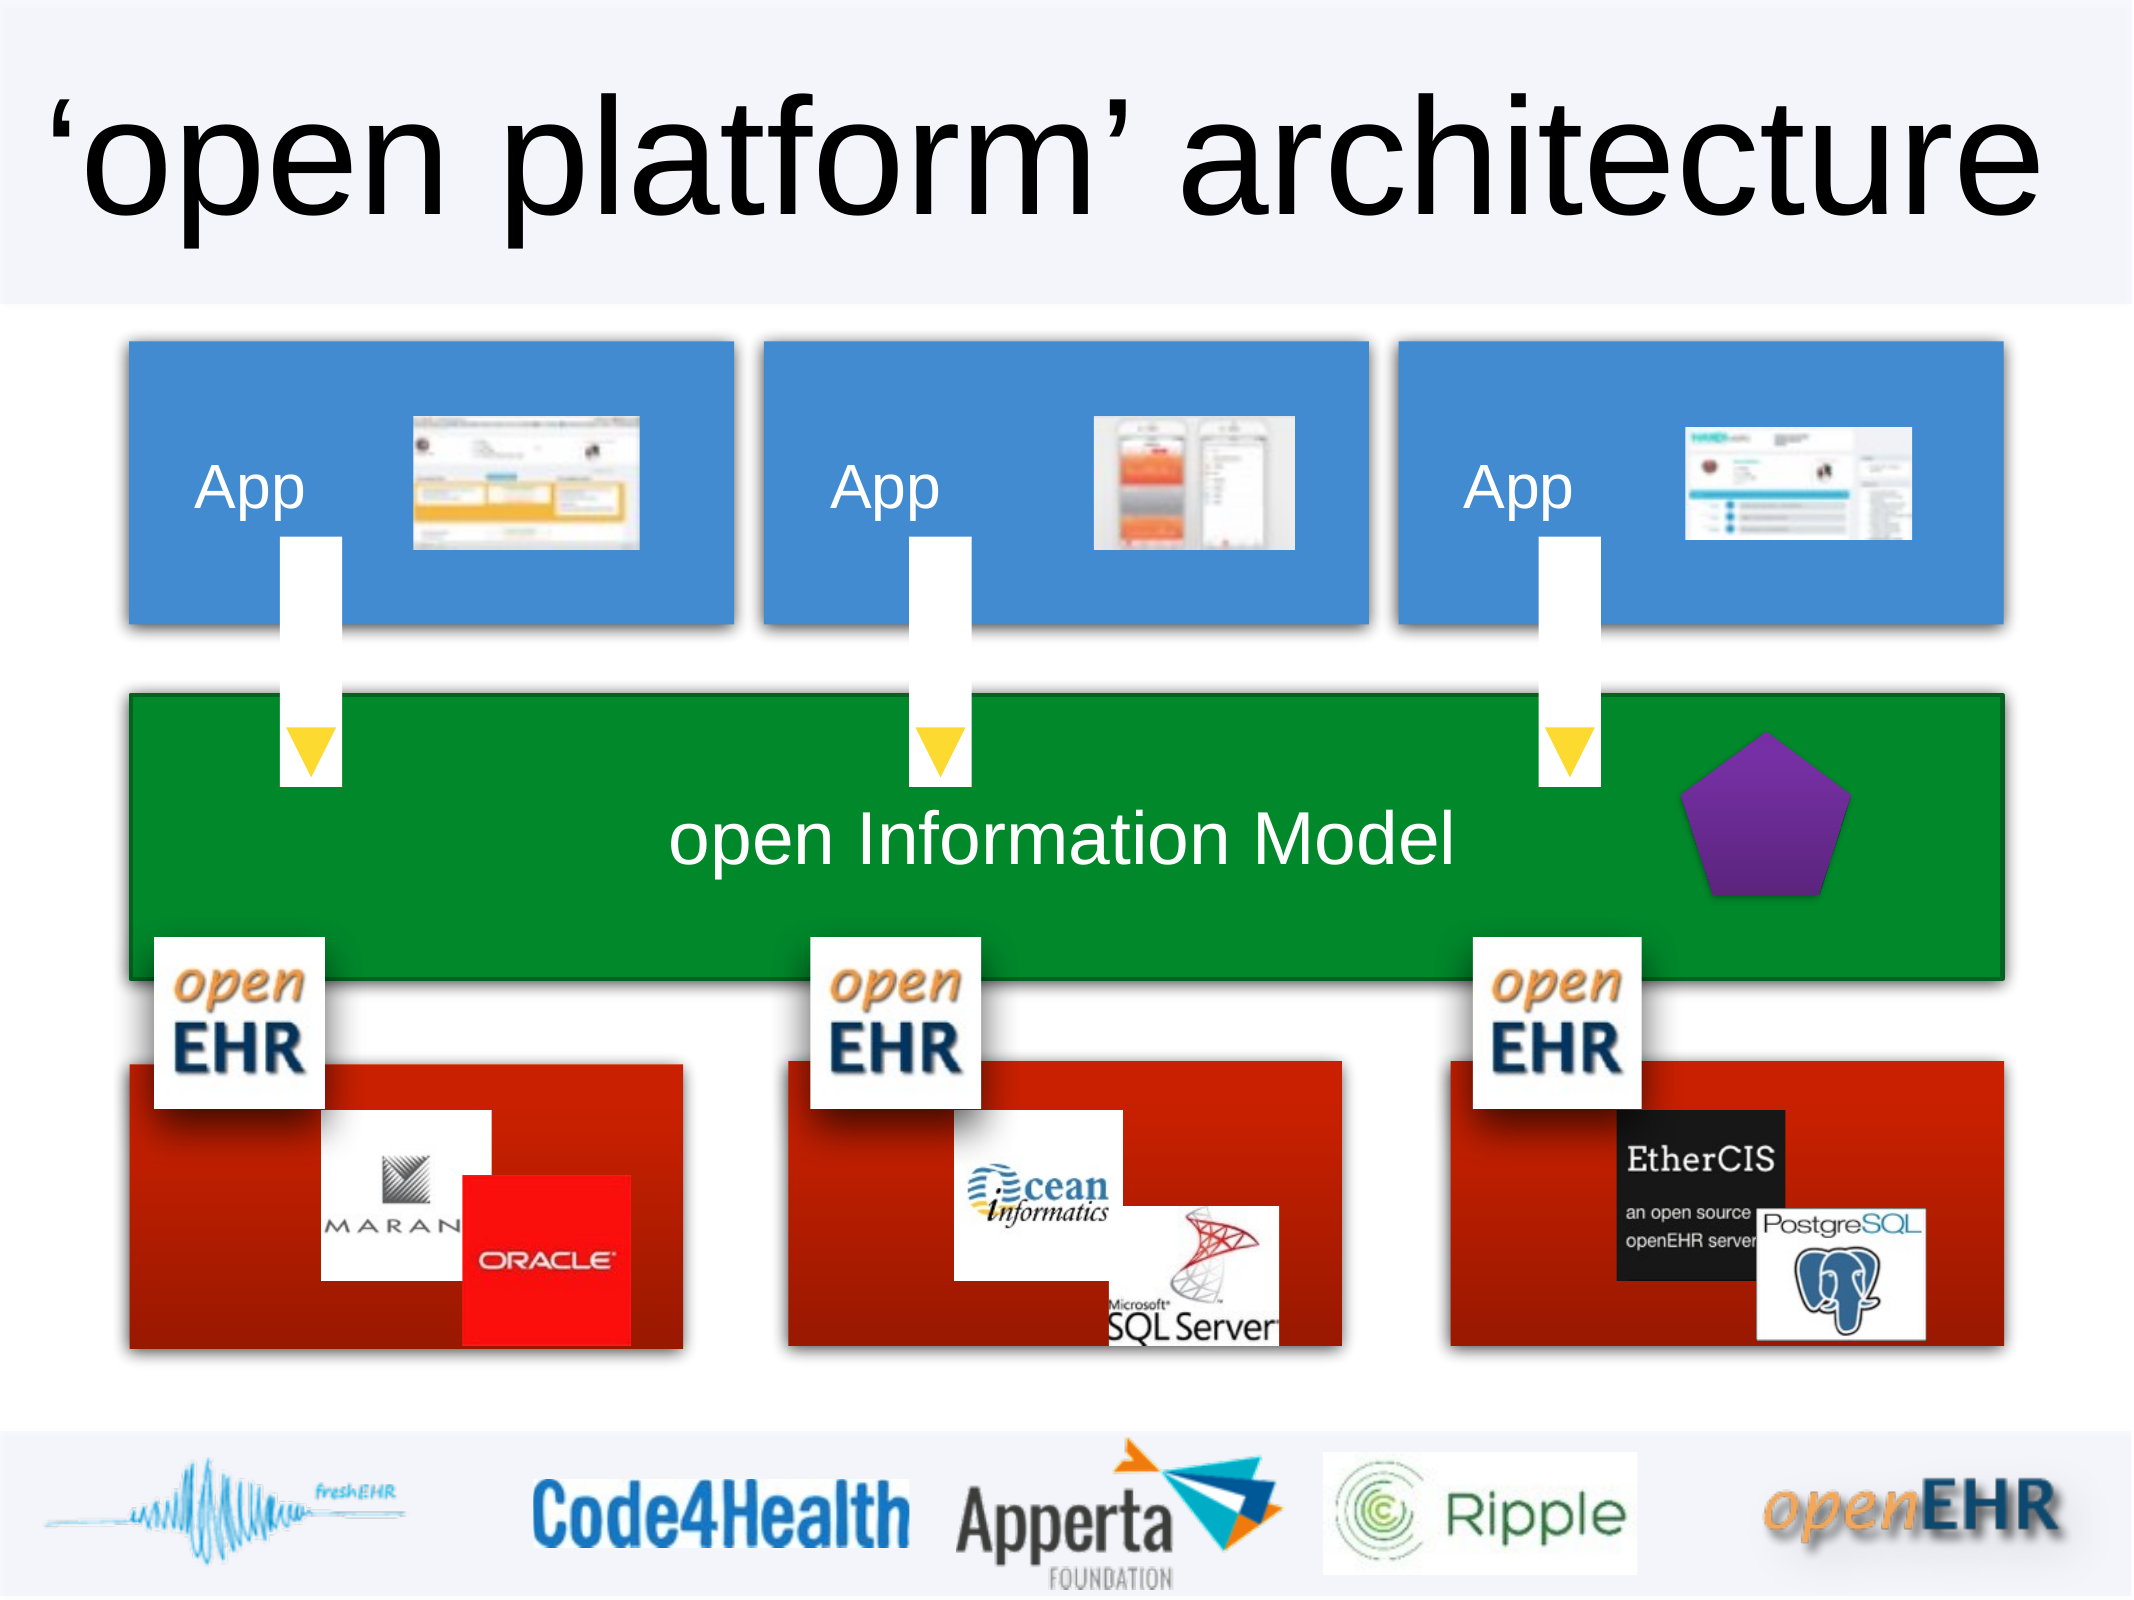

# ‘open platform’ architecture

App
App
App

open Information Model